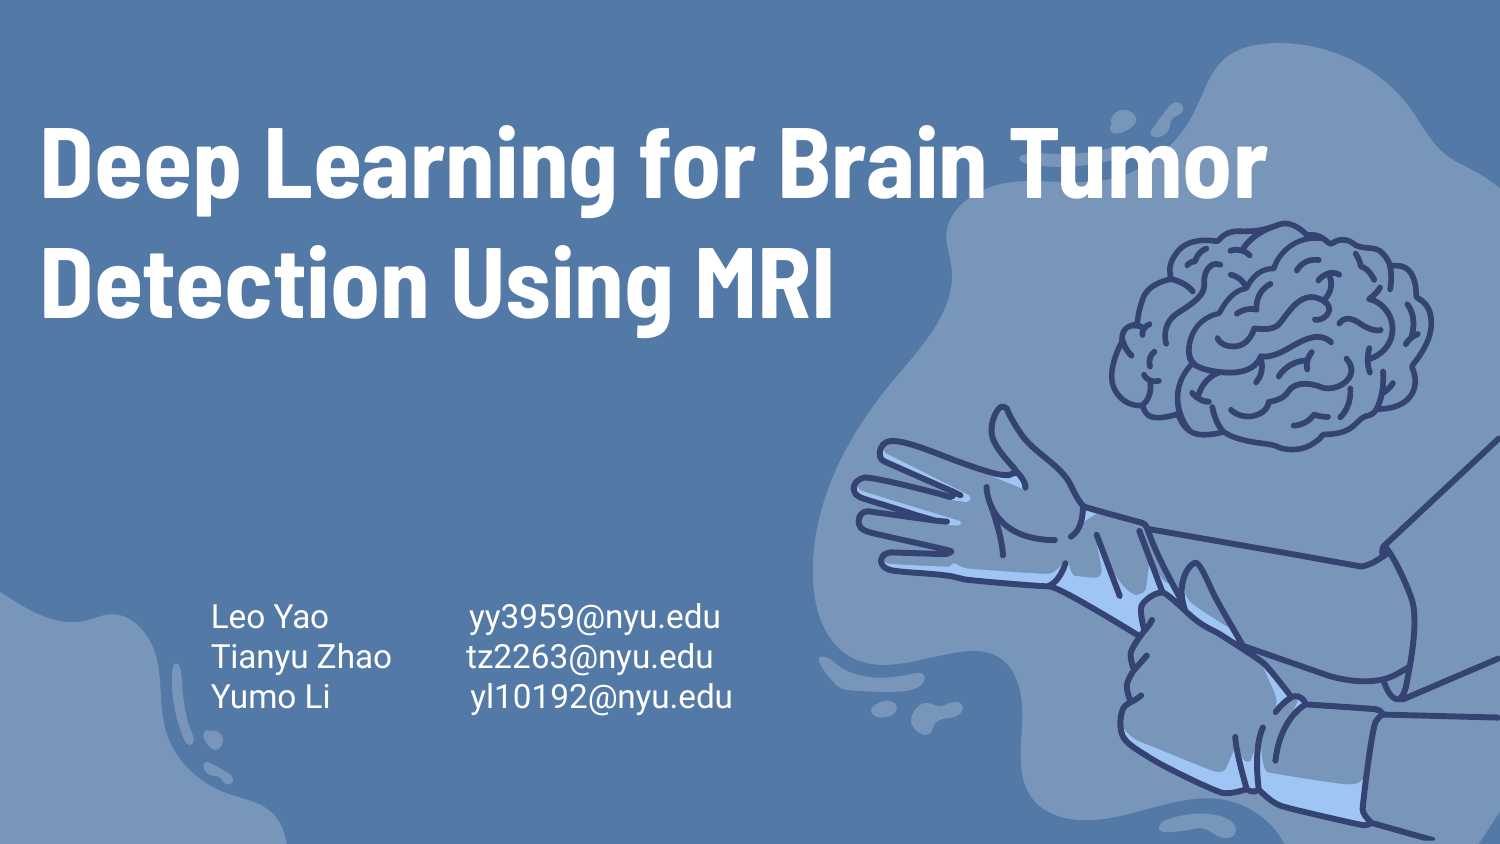

# Deep Learning for Brain Tumor Detection Using MRI

Leo Yao                 yy3959@nyu.edu
Tianyu Zhao         tz2263@nyu.edu
Yumo Li                 yl10192@nyu.edu